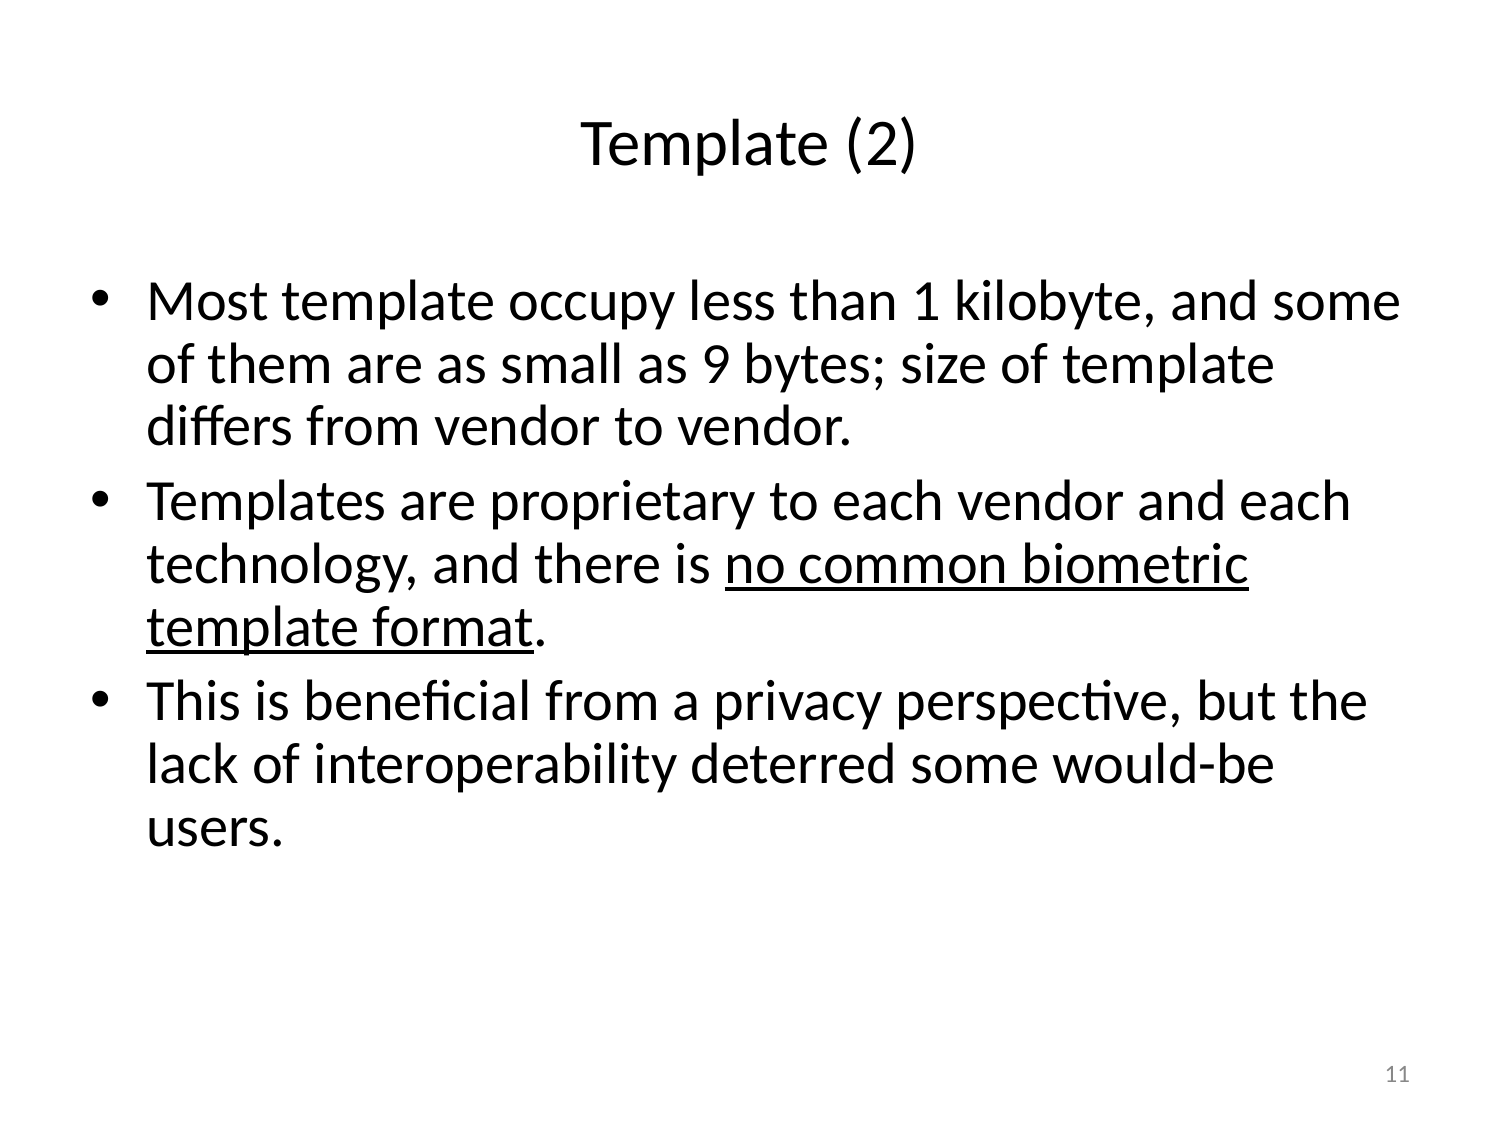

# Template (2)
Most template occupy less than 1 kilobyte, and some of them are as small as 9 bytes; size of template differs from vendor to vendor.
Templates are proprietary to each vendor and each technology, and there is no common biometric template format.
This is beneficial from a privacy perspective, but the lack of interoperability deterred some would-be users.
11